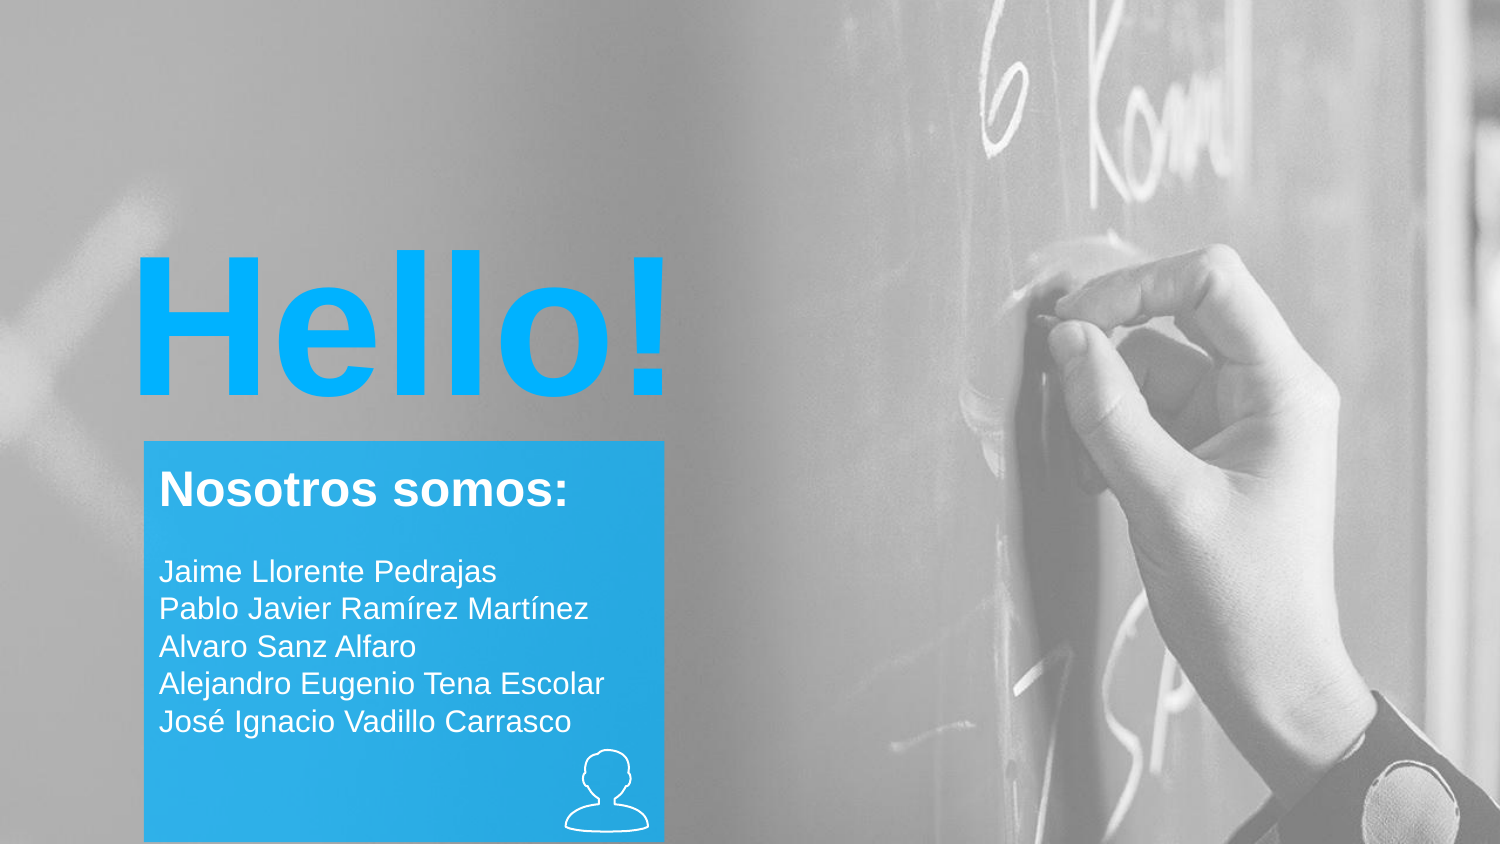

Hello!
Nosotros somos:

Jaime Llorente Pedrajas
Pablo Javier Ramírez Martínez
Alvaro Sanz Alfaro
Alejandro Eugenio Tena Escolar
José Ignacio Vadillo Carrasco